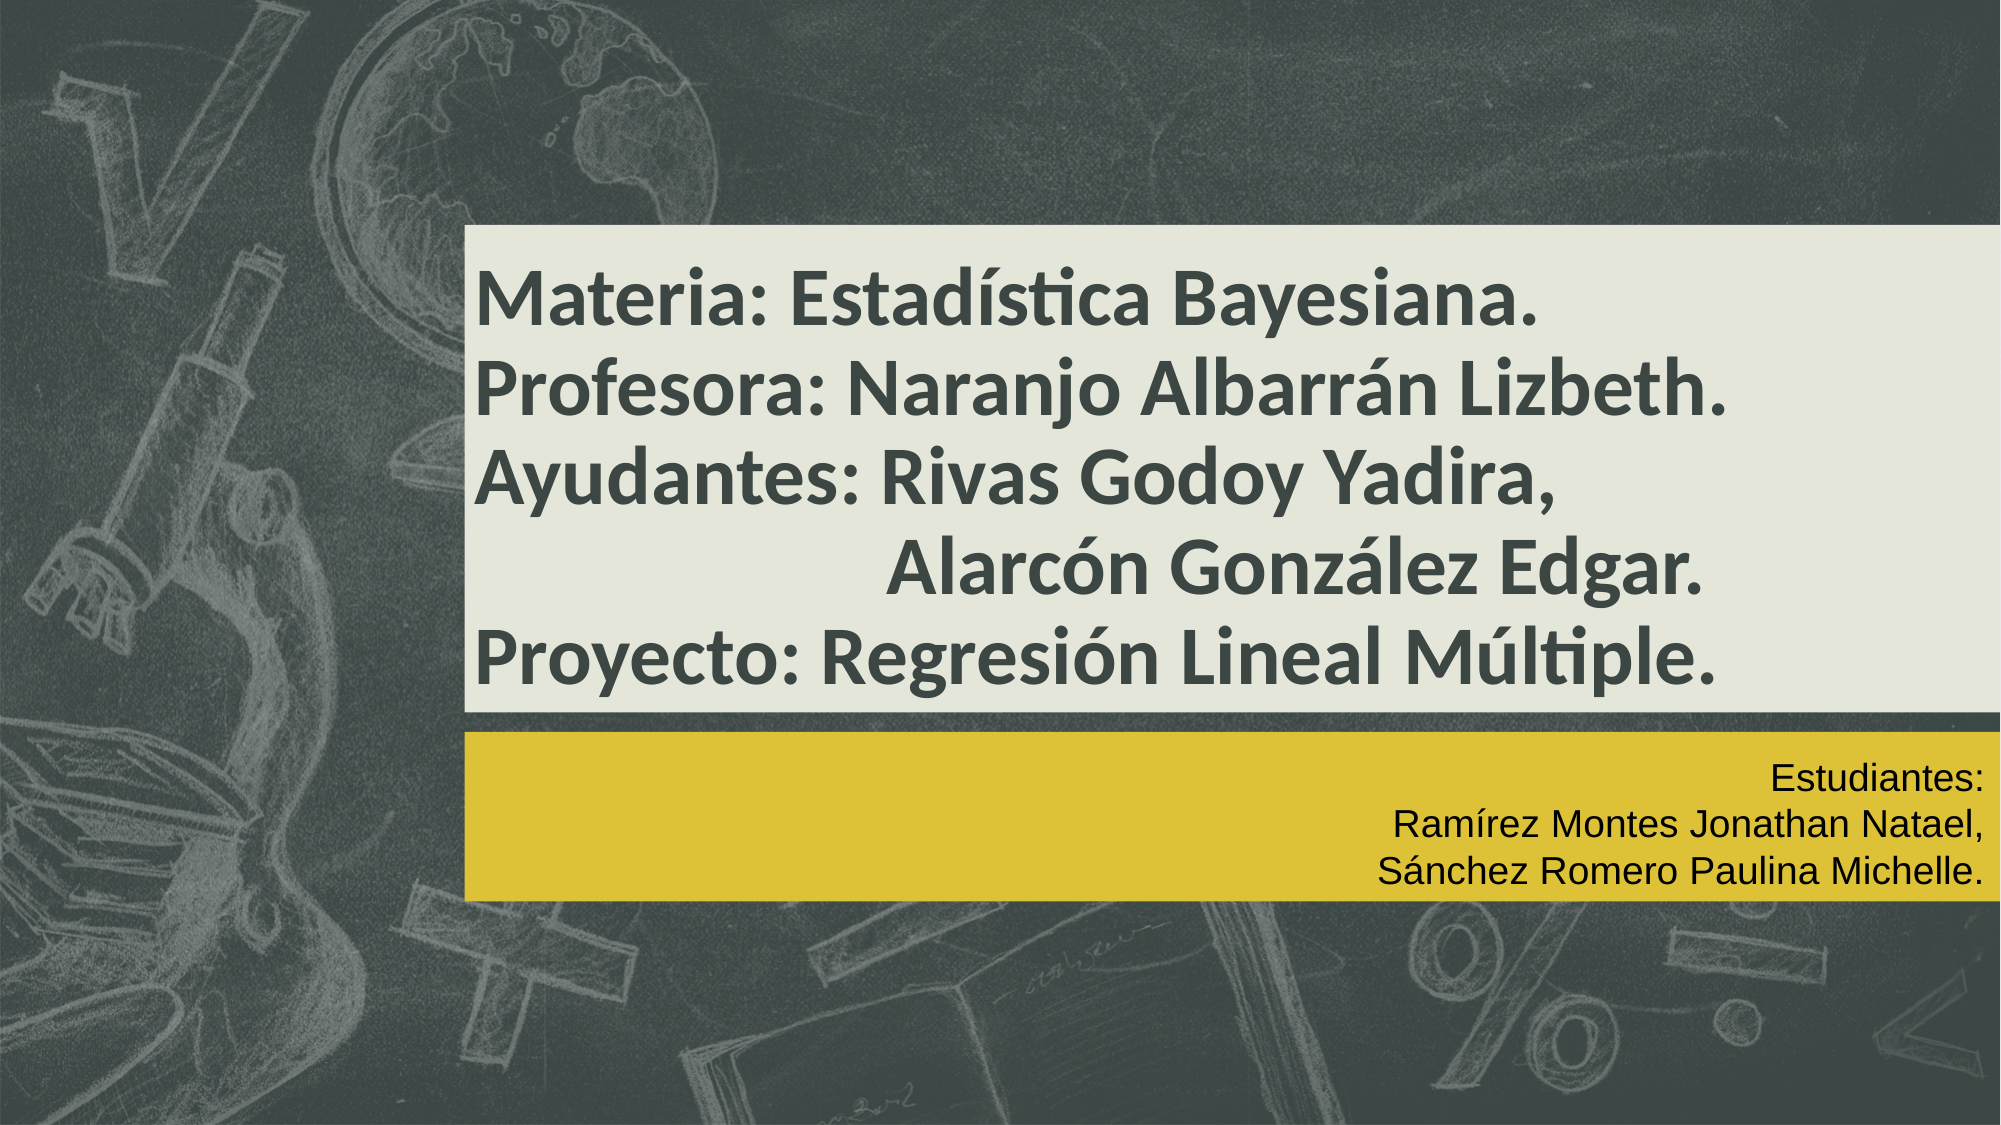

# Materia: Estadística Bayesiana. Profesora: Naranjo Albarrán Lizbeth. Ayudantes: Rivas Godoy Yadira, Alarcón González Edgar. Proyecto: Regresión Lineal Múltiple.
Estudiantes:
Ramírez Montes Jonathan Natael,
Sánchez Romero Paulina Michelle.